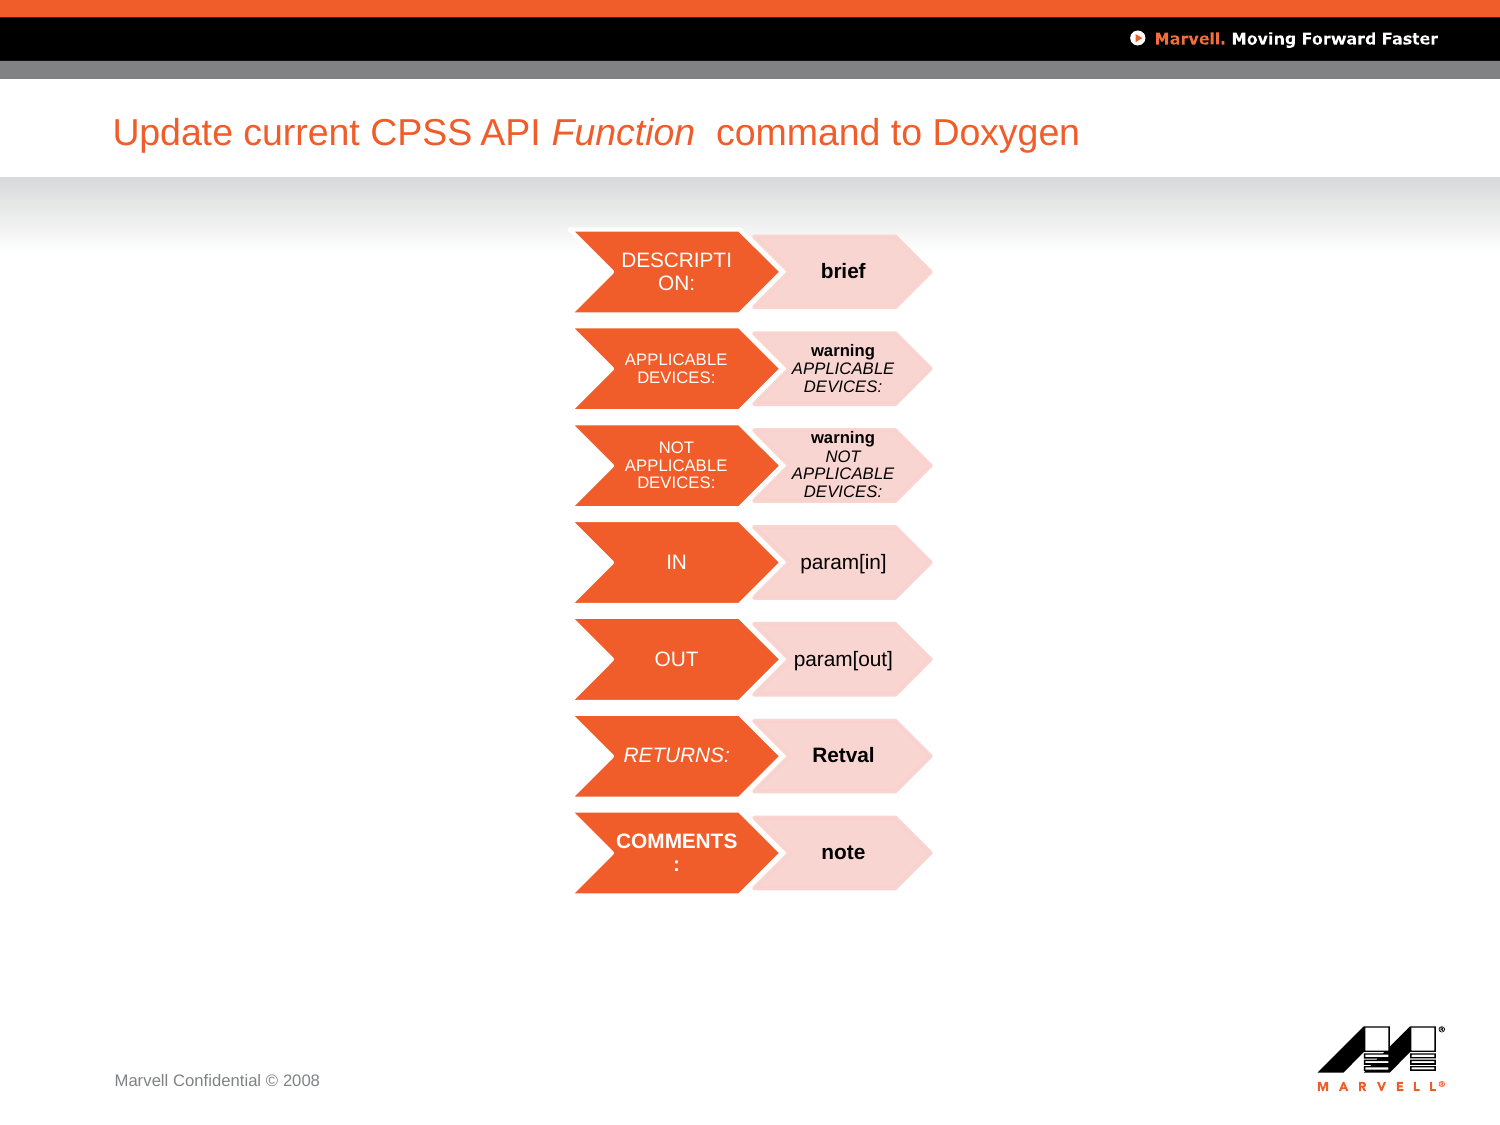

# Update current CPSS API Function  command to Doxygen
DESCRIPTION:
brief
APPLICABLE DEVICES:
warning APPLICABLE DEVICES:
NOT APPLICABLE DEVICES:
warning NOT APPLICABLE DEVICES:
IN
param[in]
OUT
param[out]
RETURNS:
Retval
COMMENTS:
note